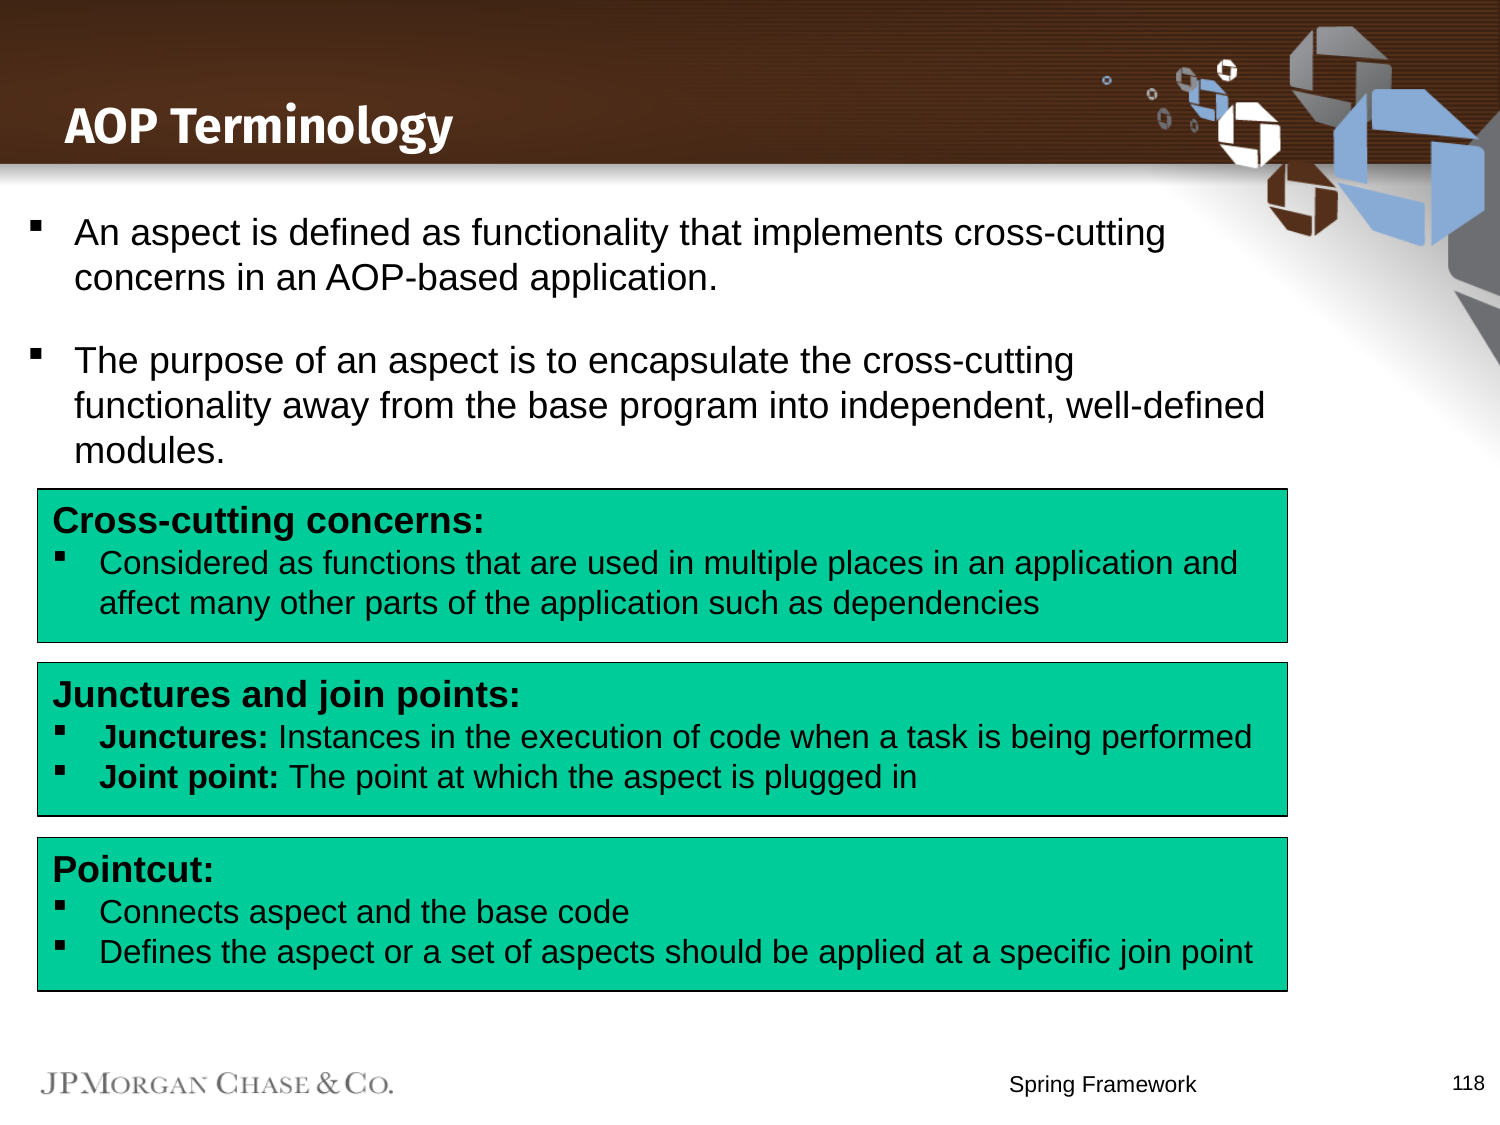

AOP Terminology
An aspect is defined as functionality that implements cross-cutting concerns in an AOP-based application.
The purpose of an aspect is to encapsulate the cross-cutting functionality away from the base program into independent, well-defined modules.

Cross-cutting concerns:
Considered as functions that are used in multiple places in an application and affect many other parts of the application such as dependencies

Junctures and join points:
Junctures: Instances in the execution of code when a task is being performed
Joint point: The point at which the aspect is plugged in
Pointcut:
Connects aspect and the base code
Defines the aspect or a set of aspects should be applied at a specific join point
Spring Framework
118